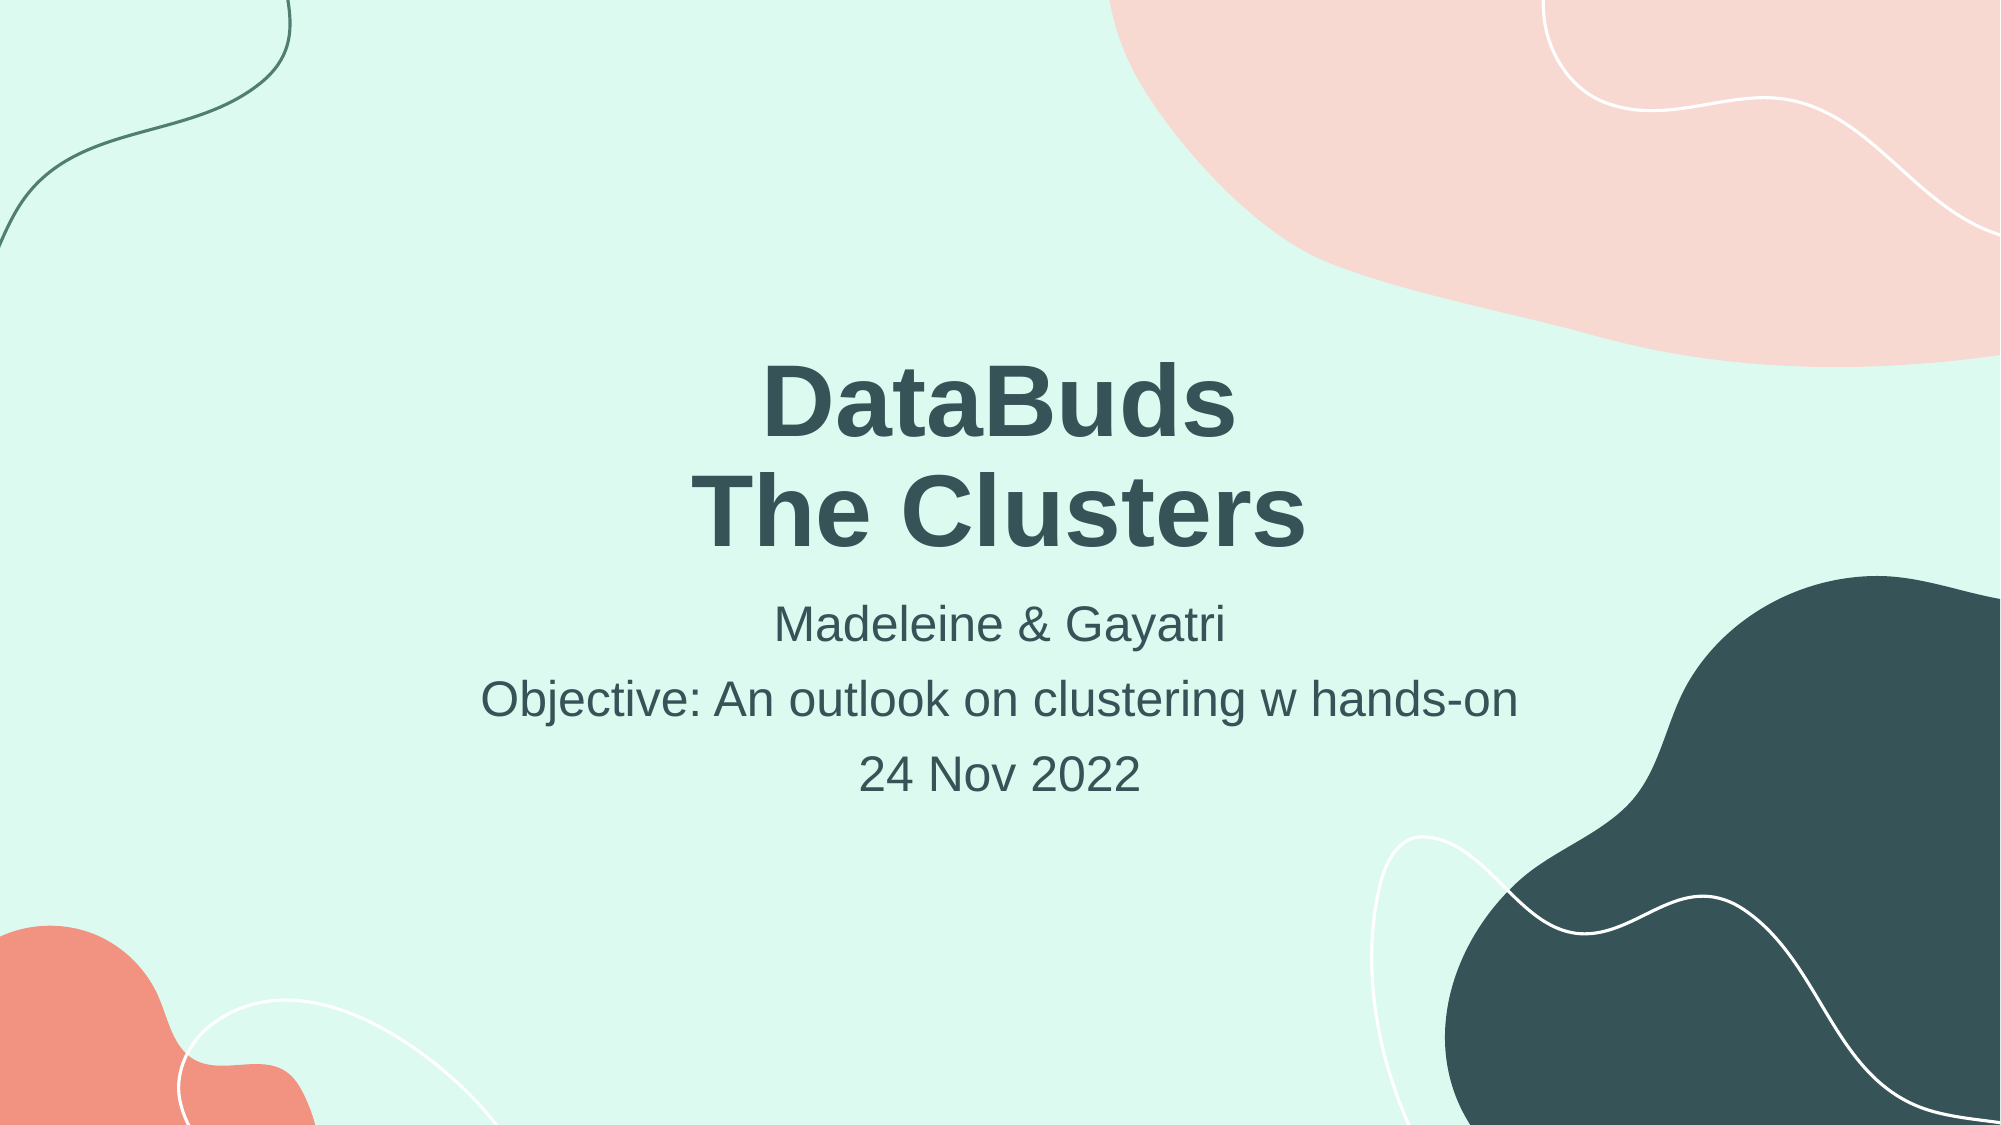

# DataBuds The Clusters
Madeleine & Gayatri
Objective: An outlook on clustering w hands-on
24 Nov 2022